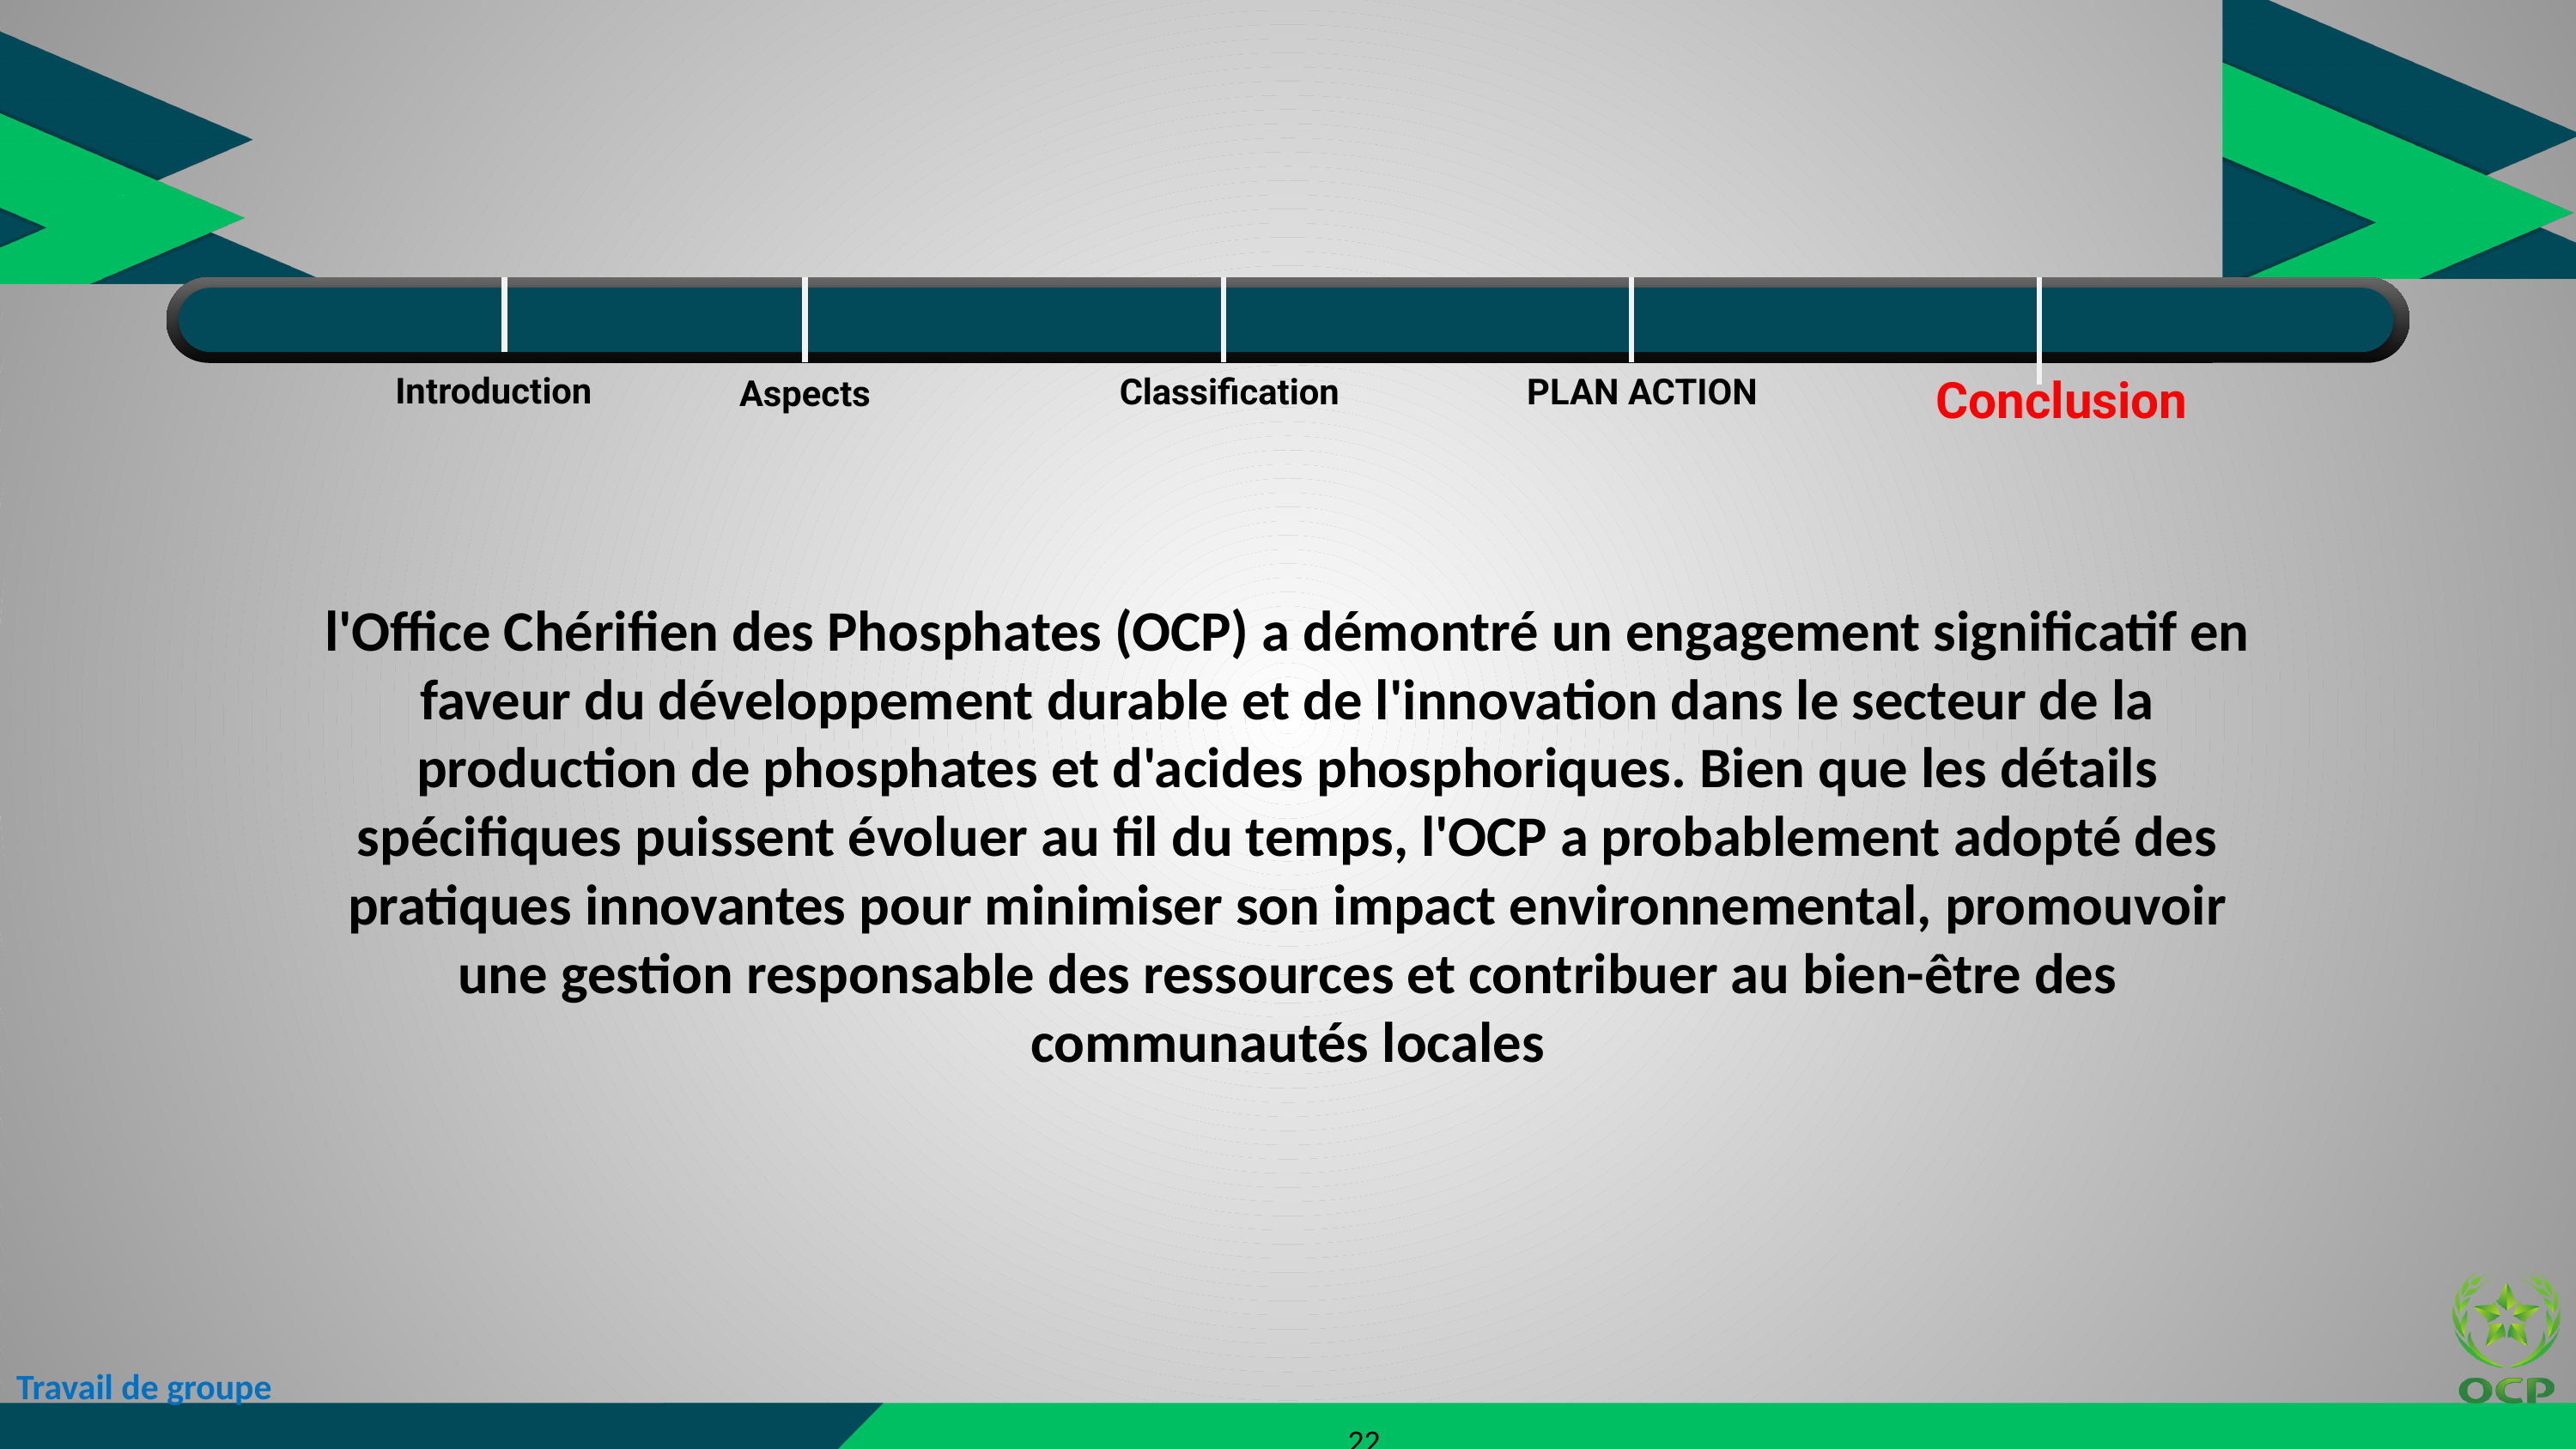

Introduction
Classification
PLAN ACTION
Conclusion
Aspects
l'Office Chérifien des Phosphates (OCP) a démontré un engagement significatif en faveur du développement durable et de l'innovation dans le secteur de la production de phosphates et d'acides phosphoriques. Bien que les détails spécifiques puissent évoluer au fil du temps, l'OCP a probablement adopté des pratiques innovantes pour minimiser son impact environnemental, promouvoir une gestion responsable des ressources et contribuer au bien-être des communautés locales

Travail de groupe

22